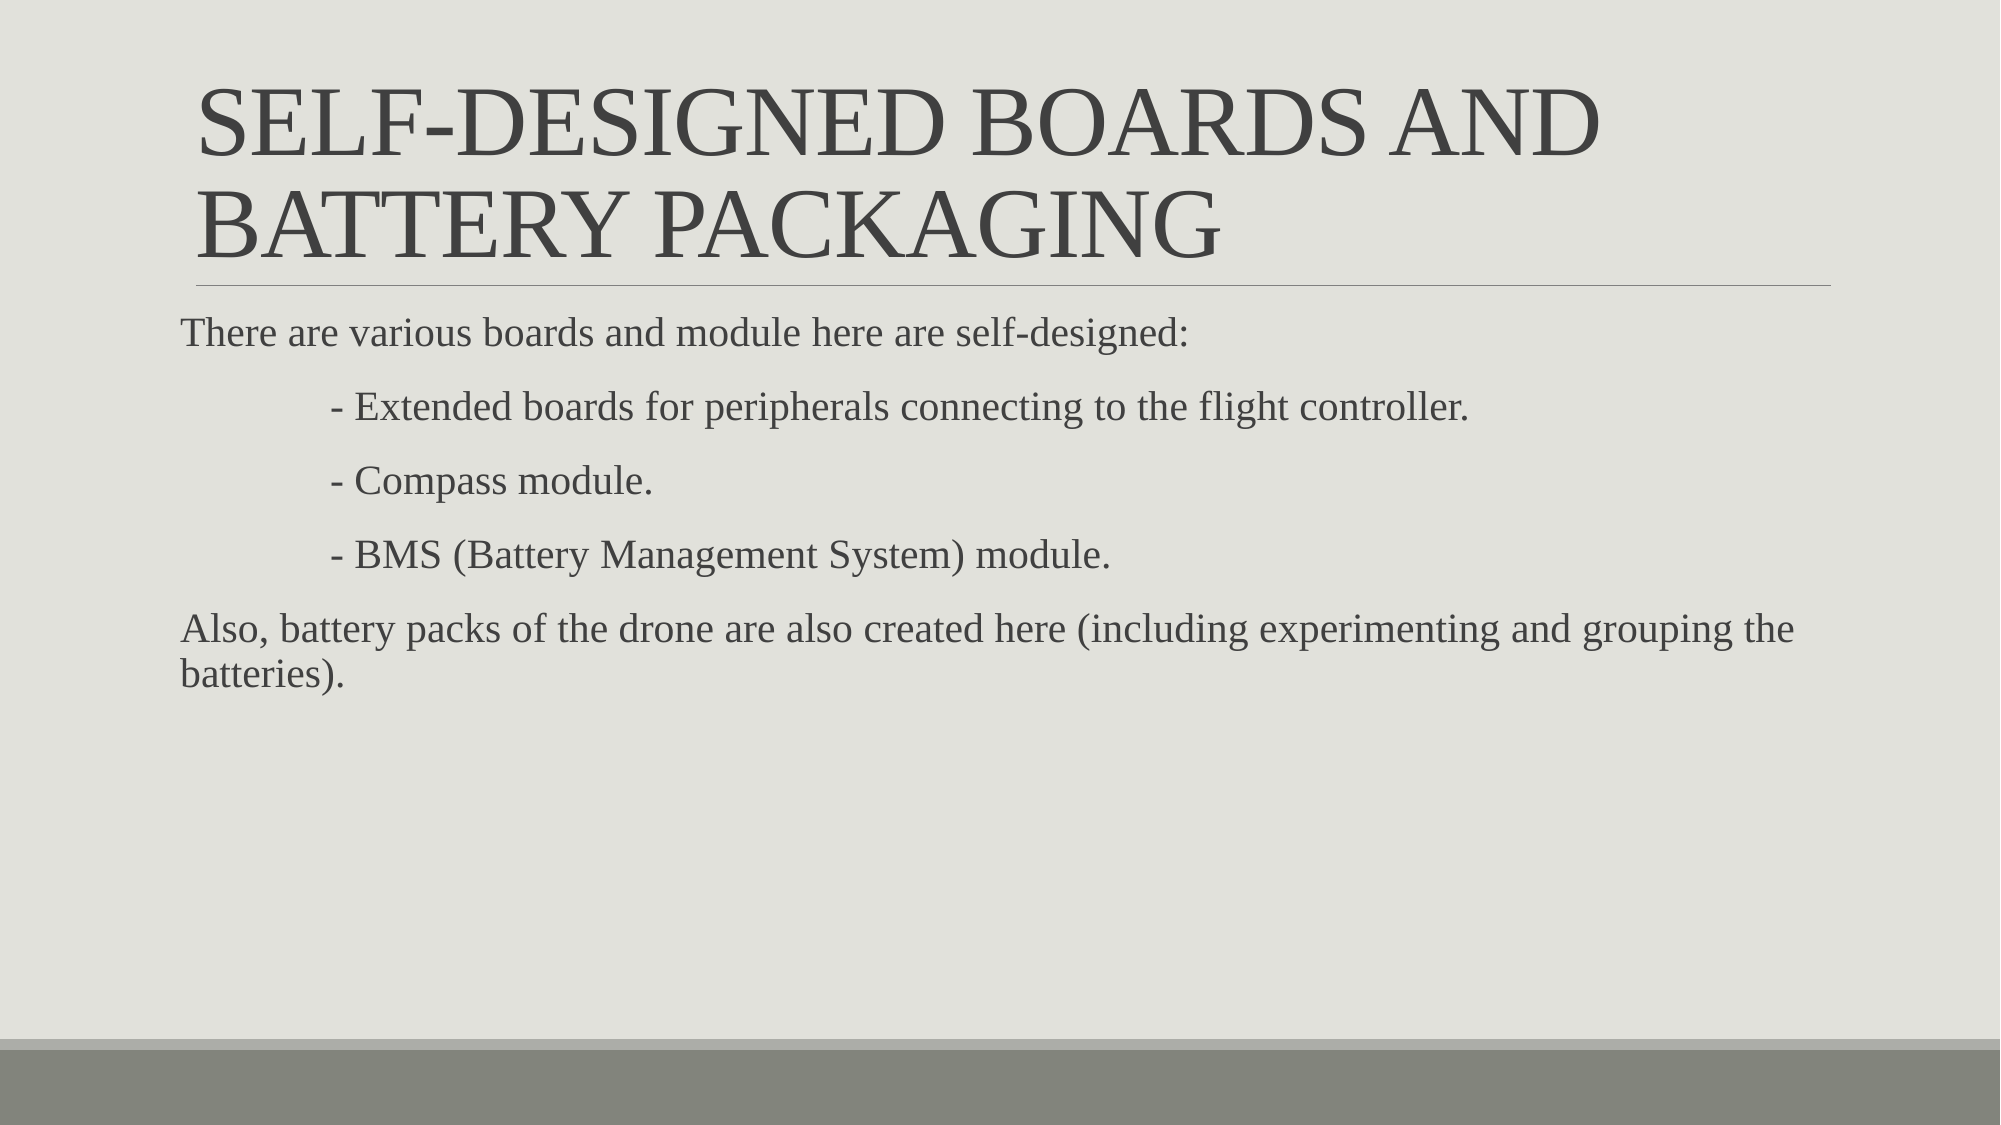

# SELF-DESIGNED BOARDS AND BATTERY PACKAGING
There are various boards and module here are self-designed:
	- Extended boards for peripherals connecting to the flight controller.
	- Compass module.
	- BMS (Battery Management System) module.
Also, battery packs of the drone are also created here (including experimenting and grouping the batteries).